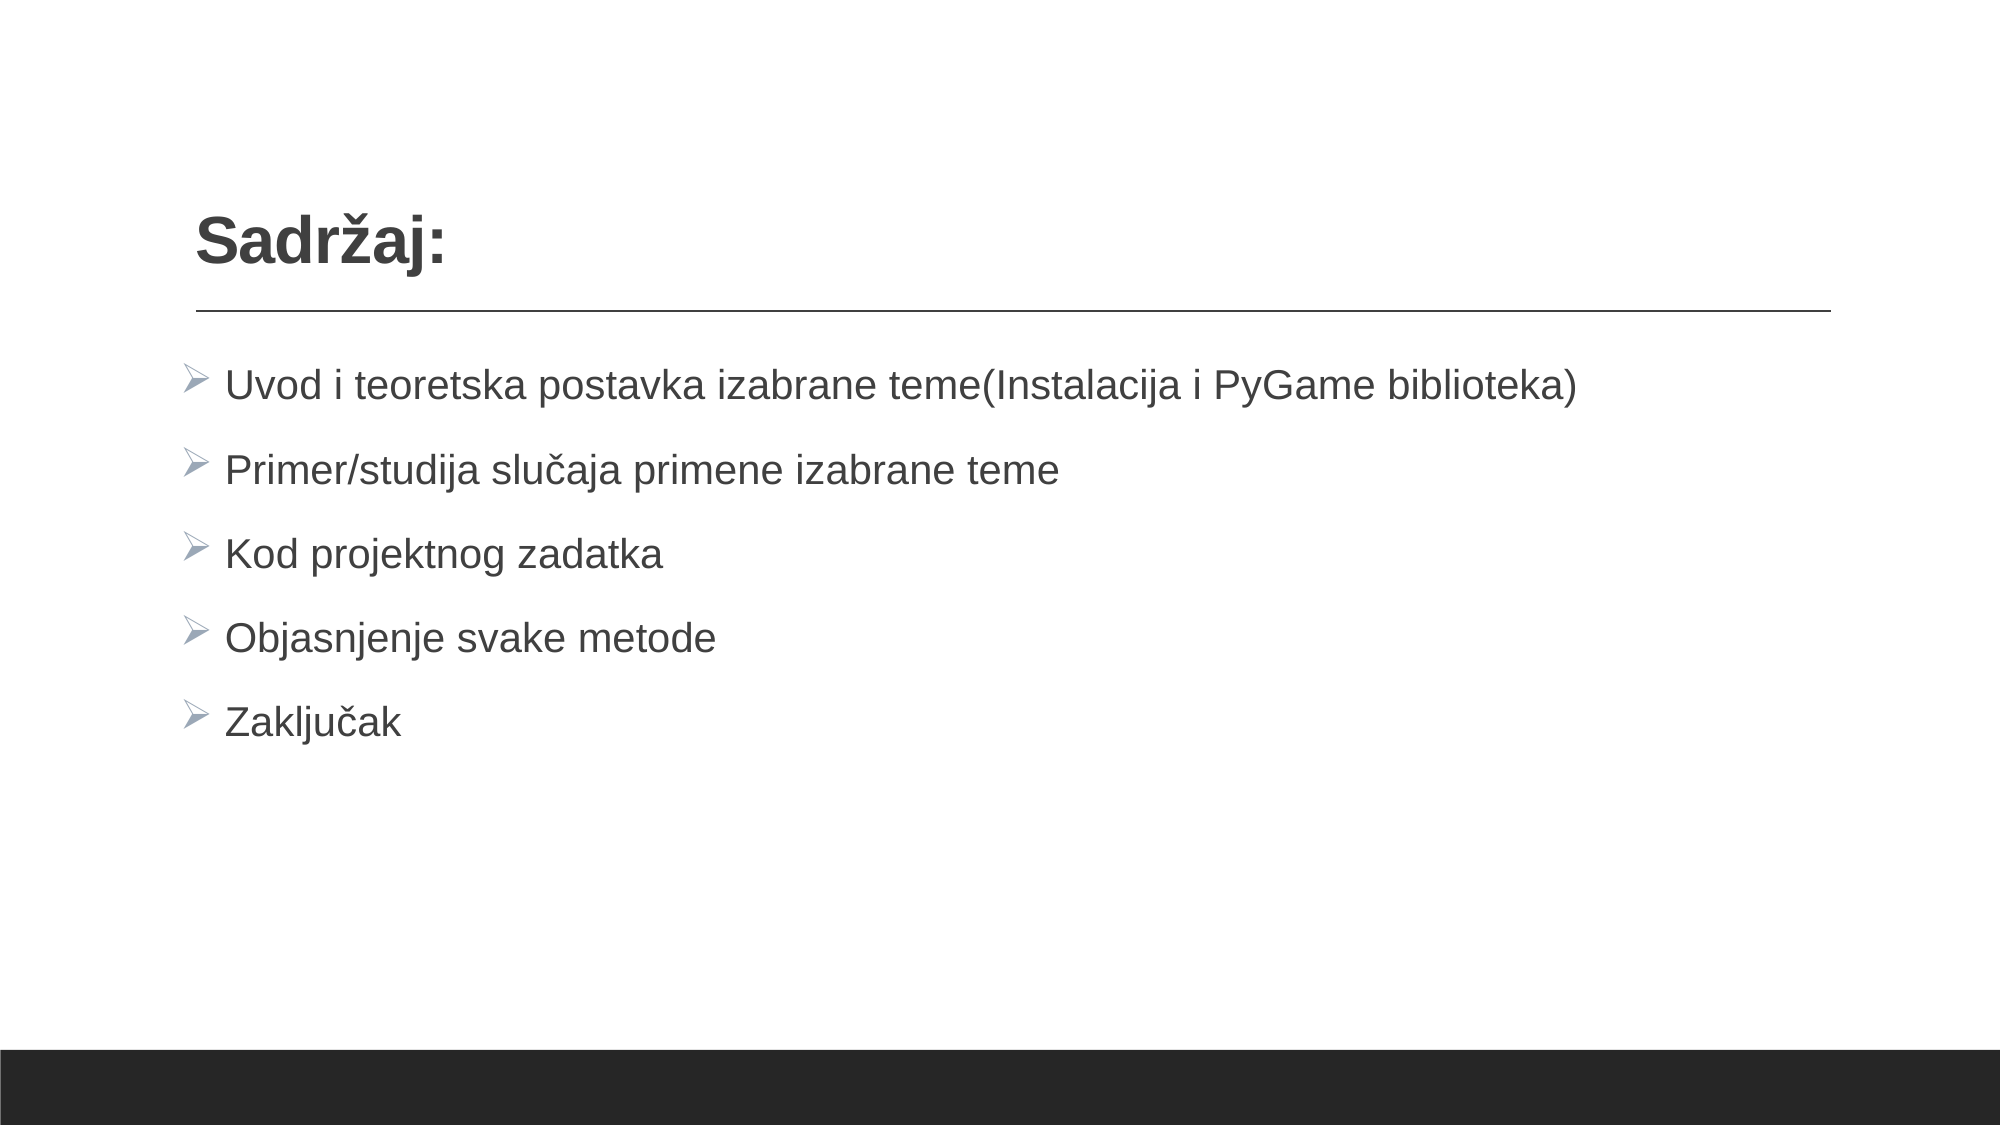

# Sadržaj:
 Uvod i teoretska postavka izabrane teme(Instalacija i PyGame biblioteka)
 Primer/studija slučaja primene izabrane teme
 Kod projektnog zadatka
 Objasnjenje svake metode
 Zaključak